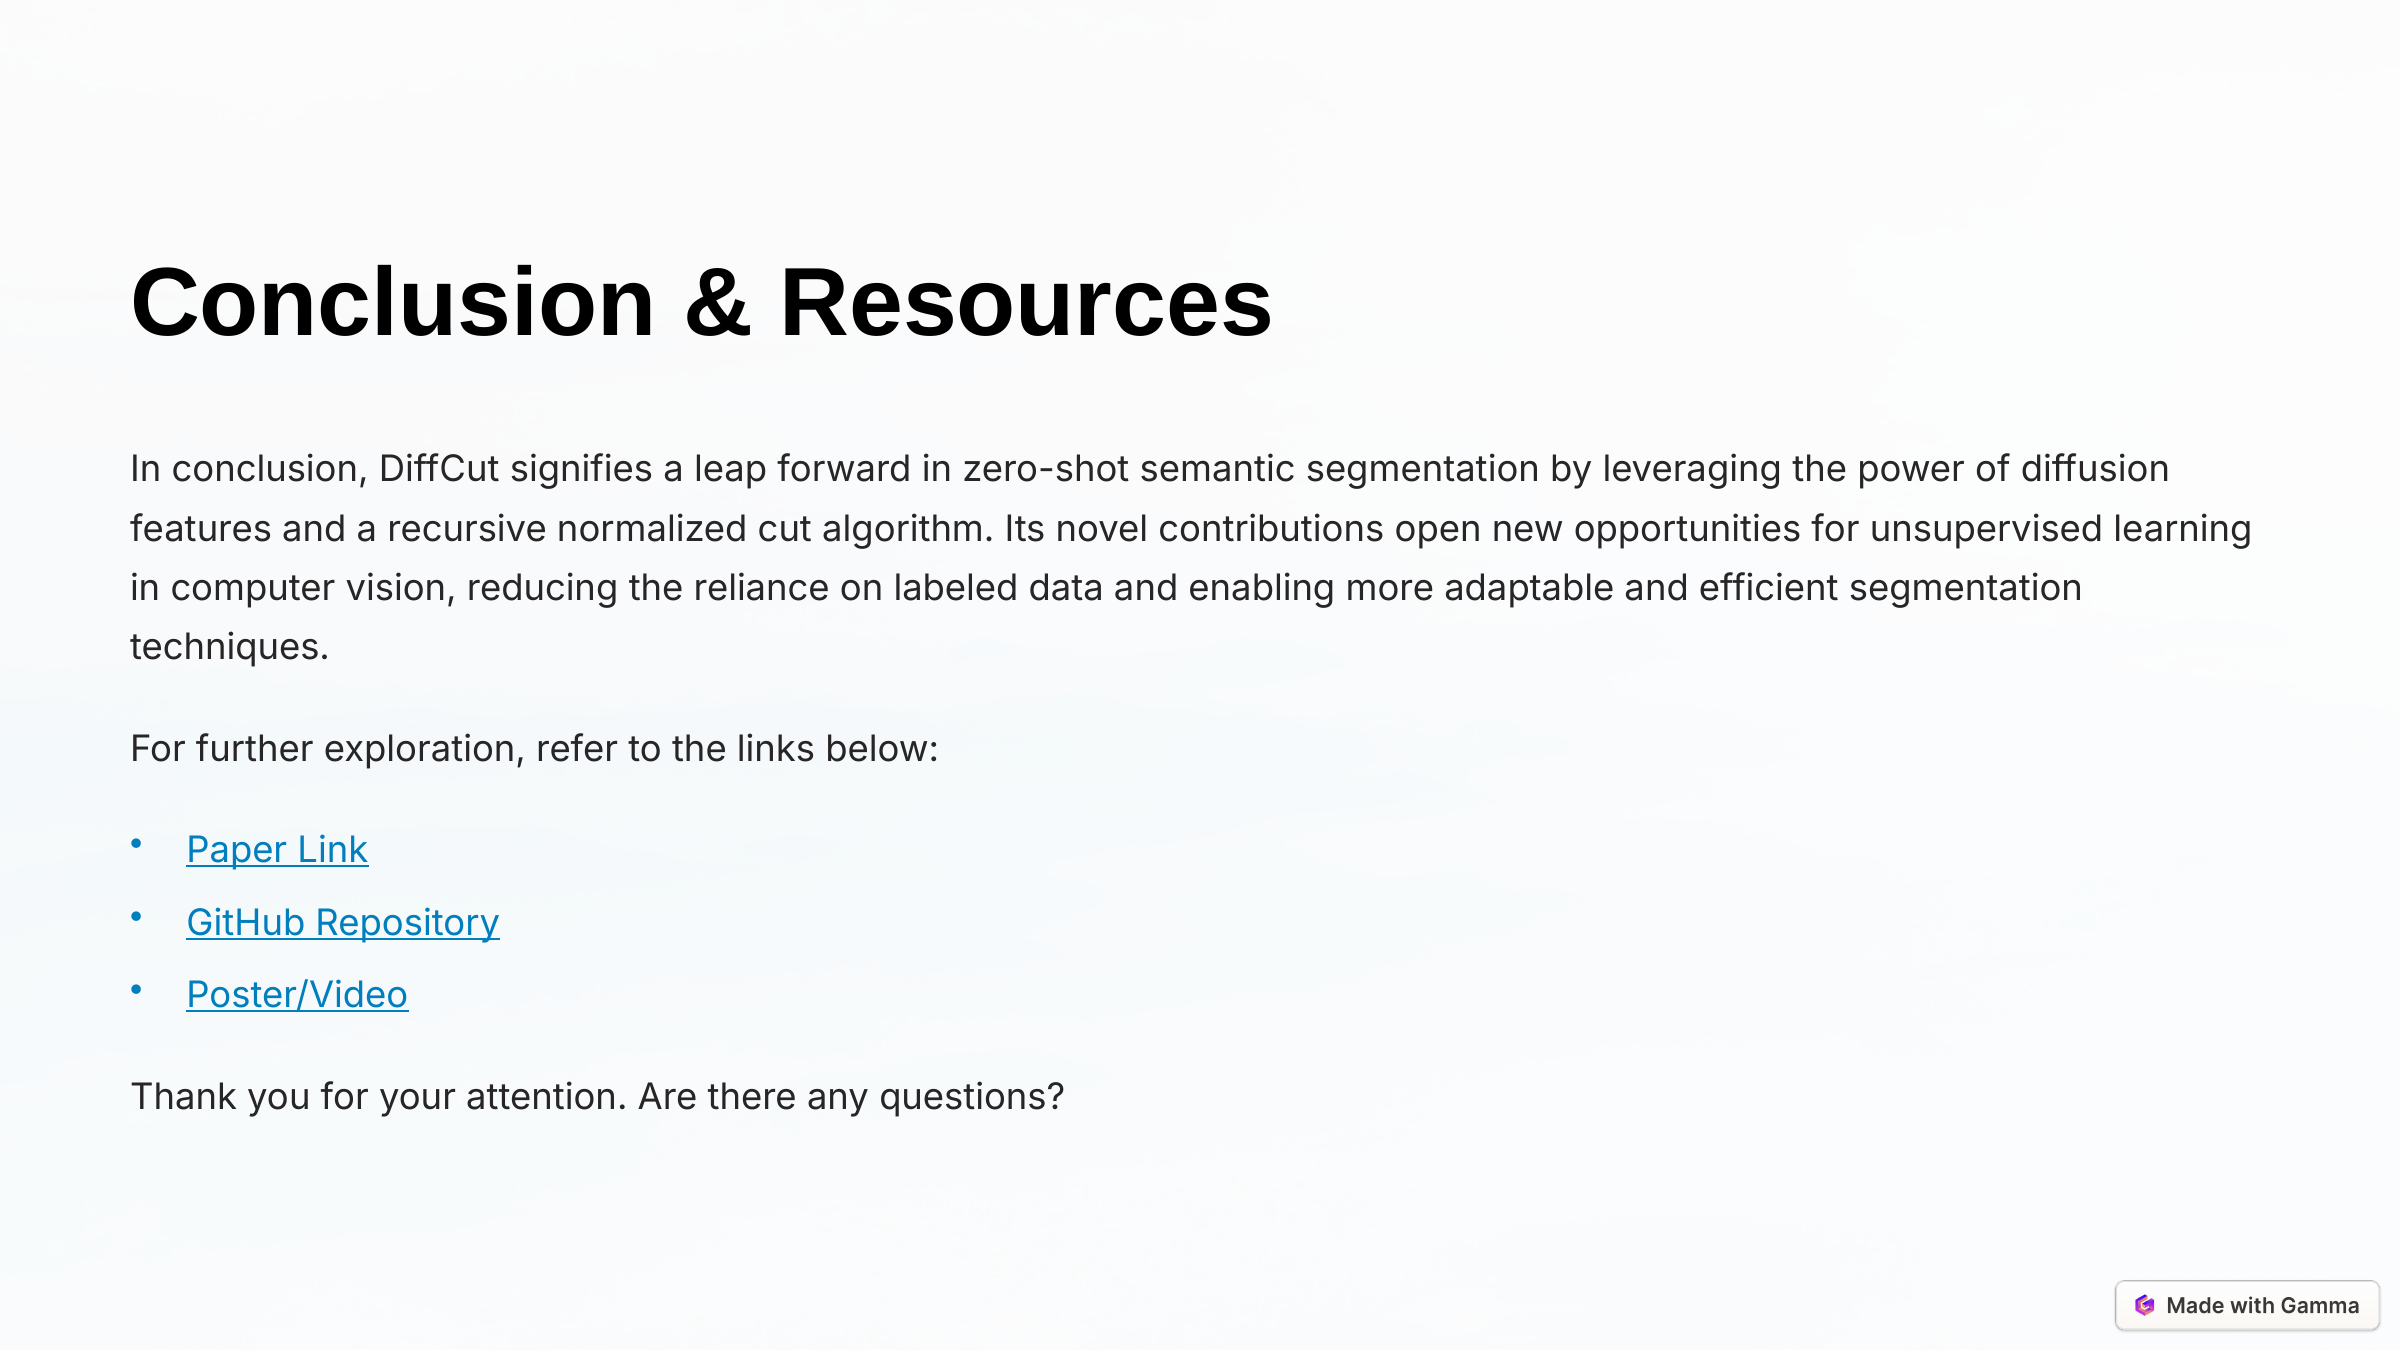

Conclusion & Resources
In conclusion, DiffCut signifies a leap forward in zero-shot semantic segmentation by leveraging the power of diffusion features and a recursive normalized cut algorithm. Its novel contributions open new opportunities for unsupervised learning in computer vision, reducing the reliance on labeled data and enabling more adaptable and efficient segmentation techniques.
For further exploration, refer to the links below:
Paper Link
GitHub Repository
Poster/Video
Thank you for your attention. Are there any questions?